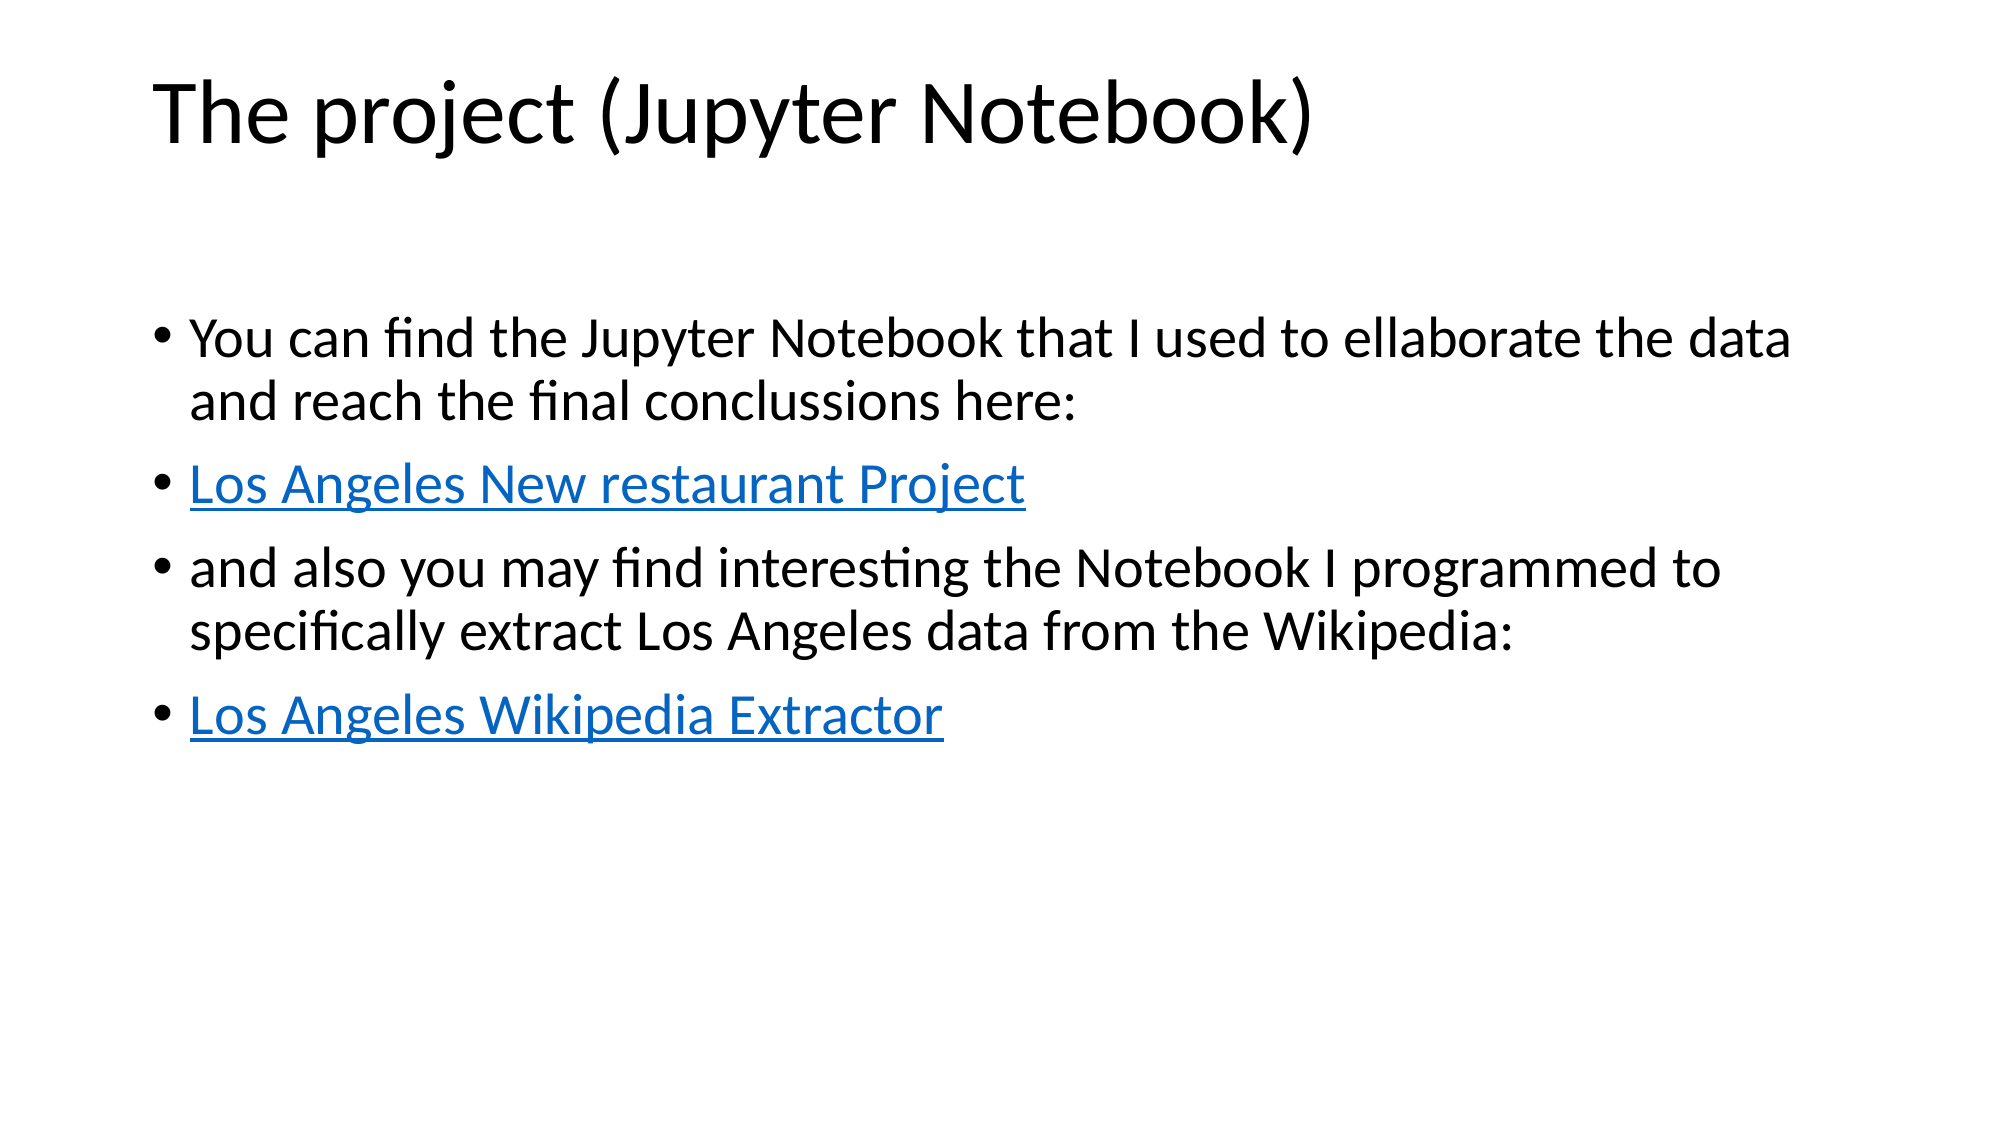

# The project (Jupyter Notebook)
You can find the Jupyter Notebook that I used to ellaborate the data and reach the final conclussions here:
Los Angeles New restaurant Project
and also you may find interesting the Notebook I programmed to specifically extract Los Angeles data from the Wikipedia:
Los Angeles Wikipedia Extractor